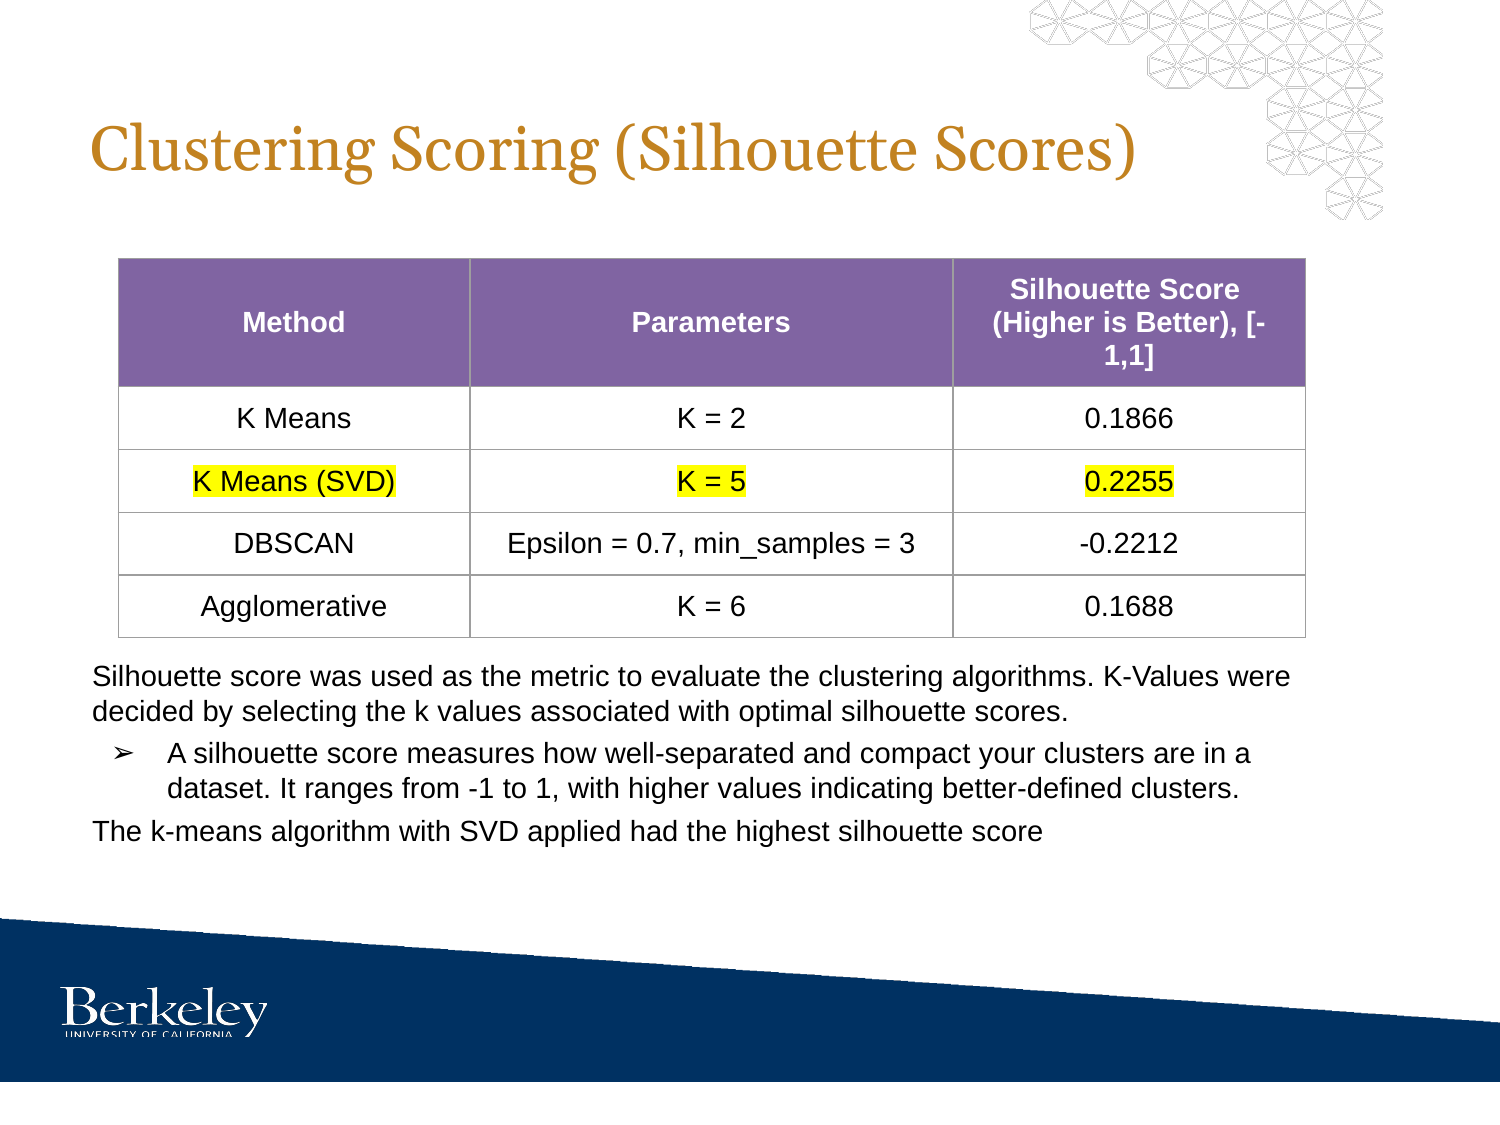

# Clustering Scoring (Silhouette Scores)
| Method | Parameters | Silhouette Score (Higher is Better), [-1,1] |
| --- | --- | --- |
| K Means | K = 2 | 0.1866 |
| K Means (SVD) | K = 5 | 0.2255 |
| DBSCAN | Epsilon = 0.7, min\_samples = 3 | -0.2212 |
| Agglomerative | K = 6 | 0.1688 |
Silhouette score was used as the metric to evaluate the clustering algorithms. K-Values were decided by selecting the k values associated with optimal silhouette scores.
A silhouette score measures how well-separated and compact your clusters are in a dataset. It ranges from -1 to 1, with higher values indicating better-defined clusters.
The k-means algorithm with SVD applied had the highest silhouette score